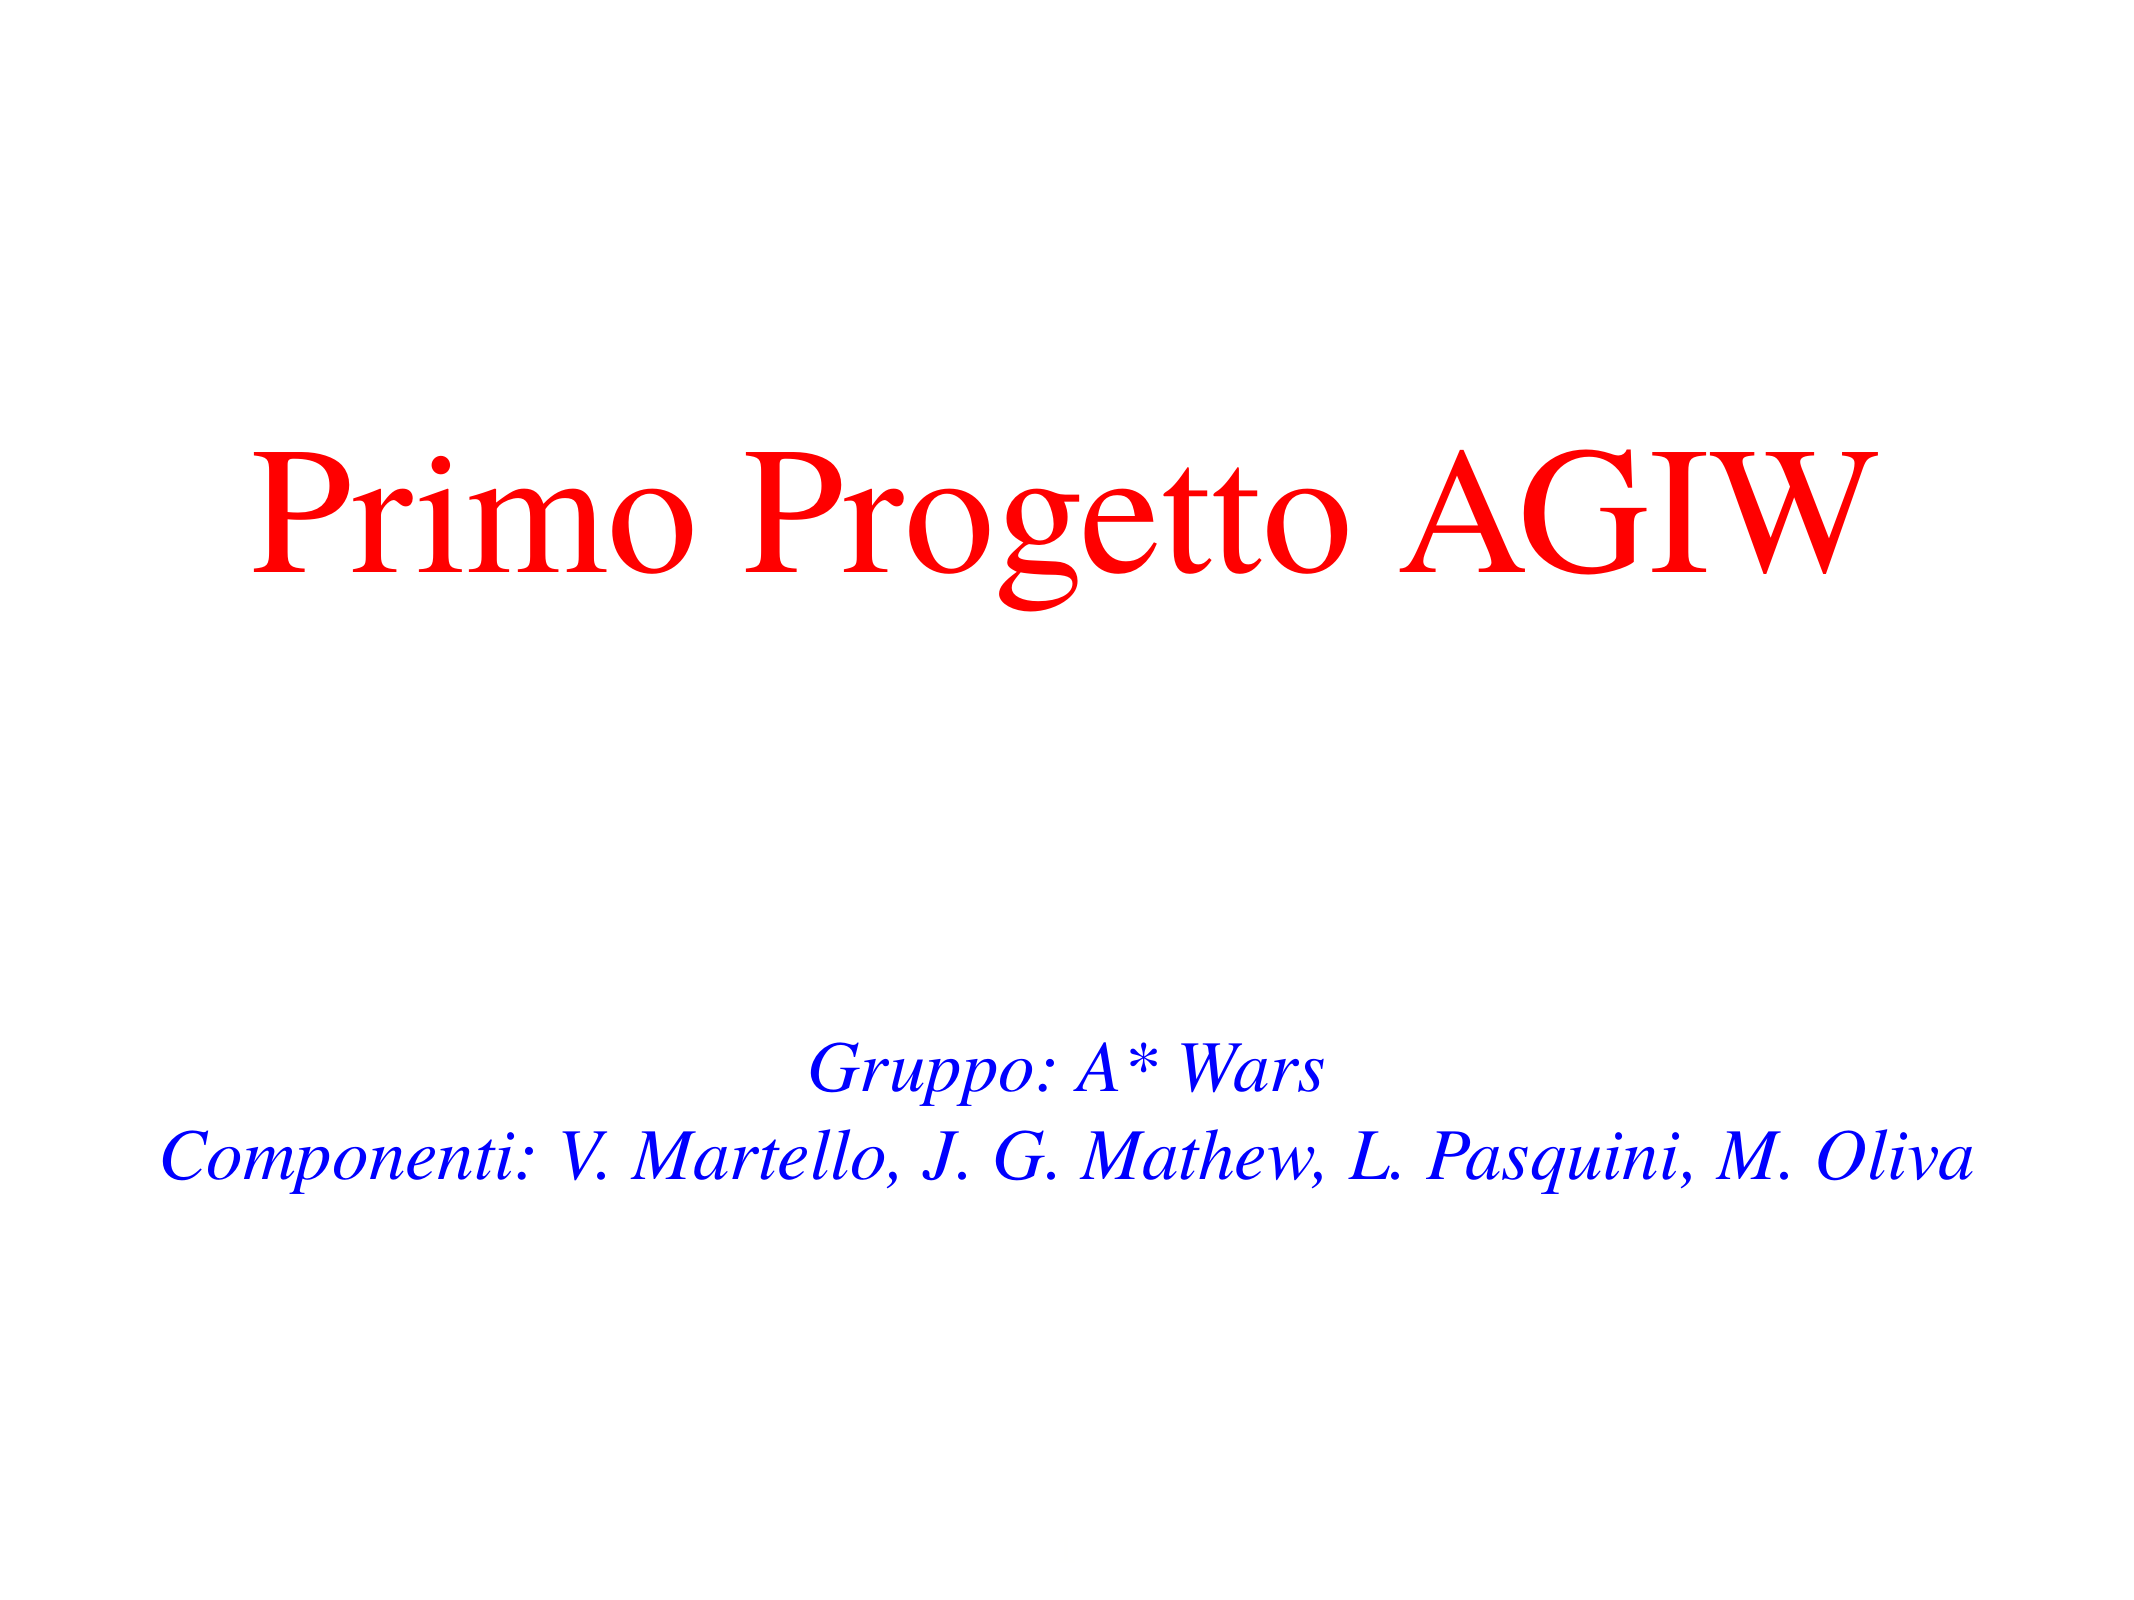

# Primo Progetto AGIW
Gruppo: A* Wars
Componenti: V. Martello, J. G. Mathew, L. Pasquini, M. Oliva
1